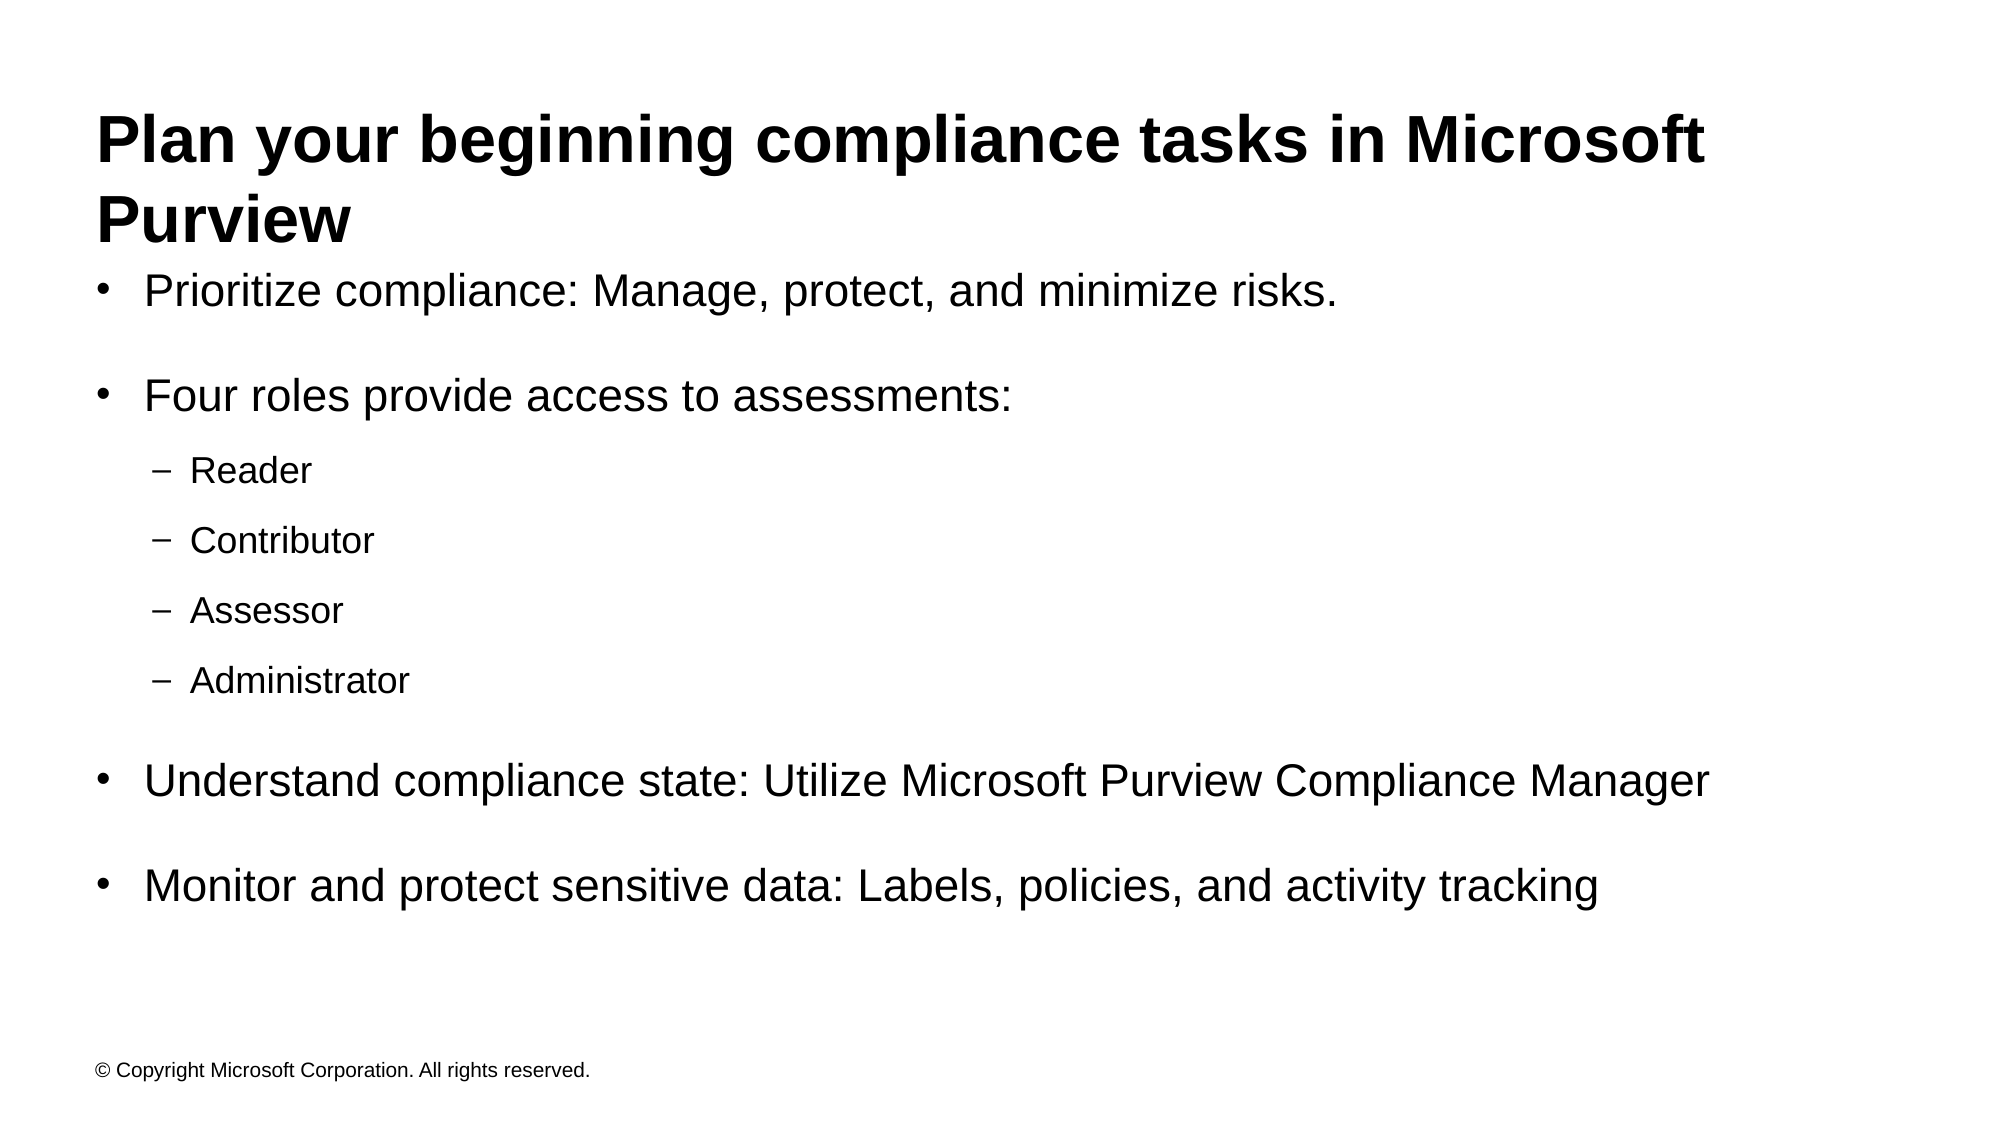

# Plan your beginning compliance tasks in Microsoft Purview
Prioritize compliance: Manage, protect, and minimize risks.
Four roles provide access to assessments:
Reader
Contributor
Assessor
Administrator
Understand compliance state: Utilize Microsoft Purview Compliance Manager
Monitor and protect sensitive data: Labels, policies, and activity tracking